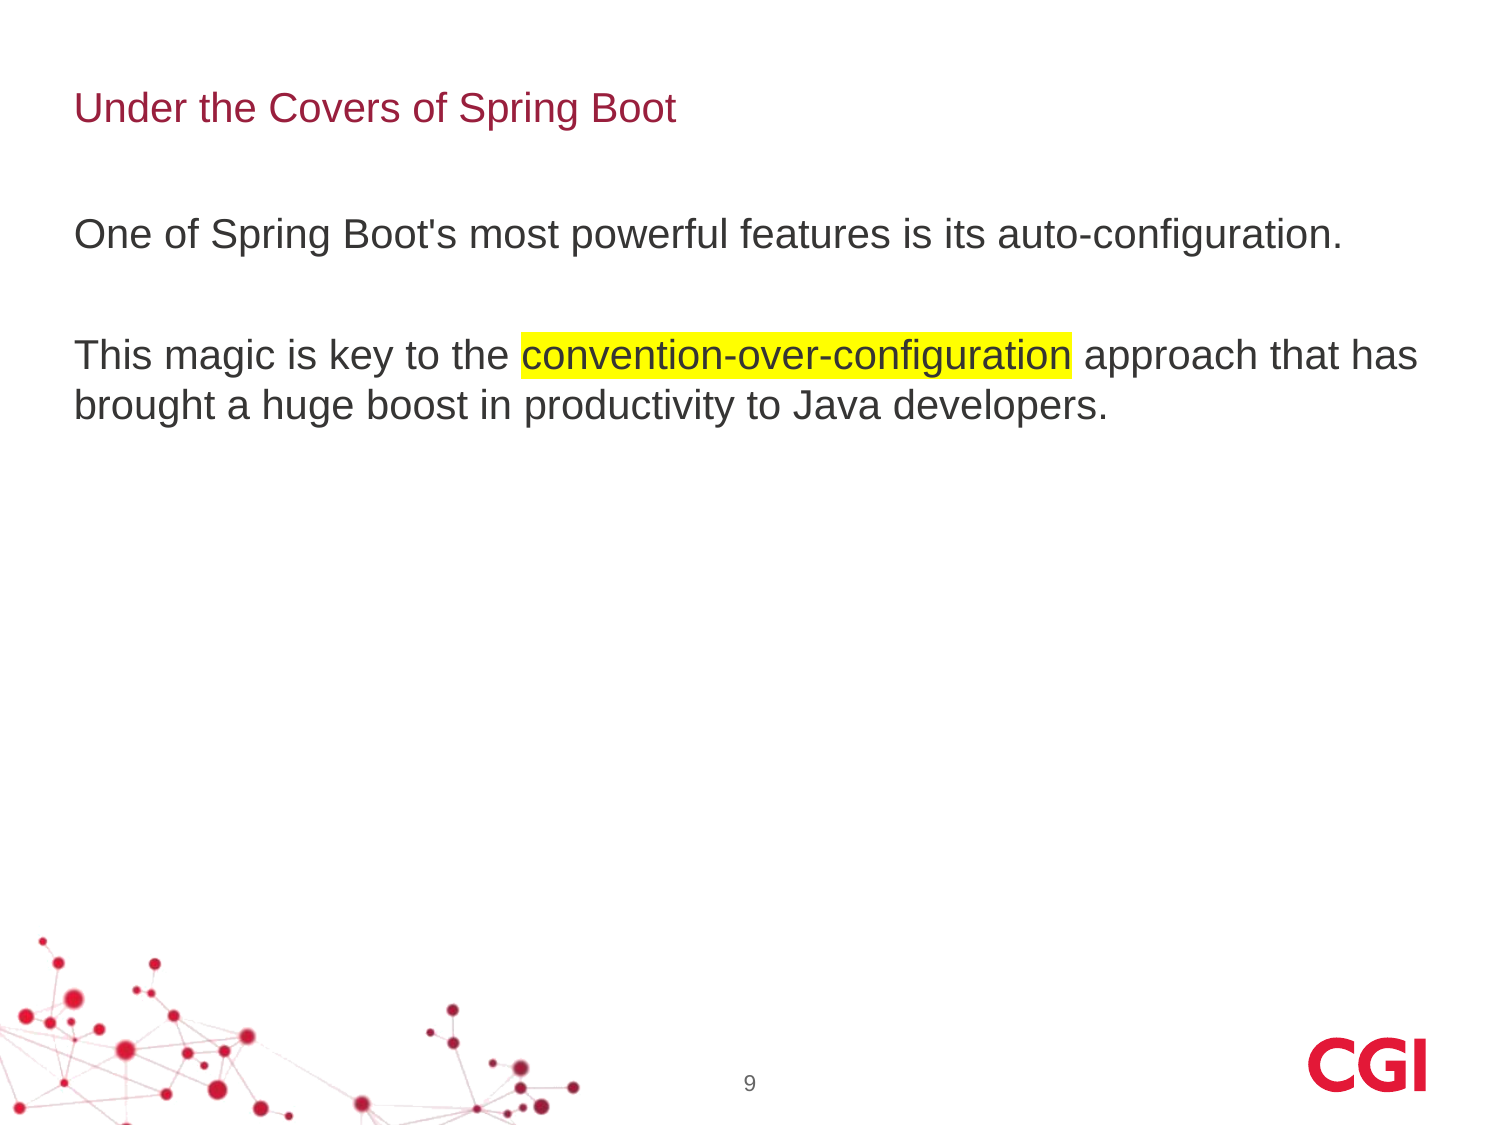

# Under the Covers of Spring Boot
One of Spring Boot's most powerful features is its auto-configuration.

This magic is key to the convention-over-configuration approach that has brought a huge boost in productivity to Java developers.
9